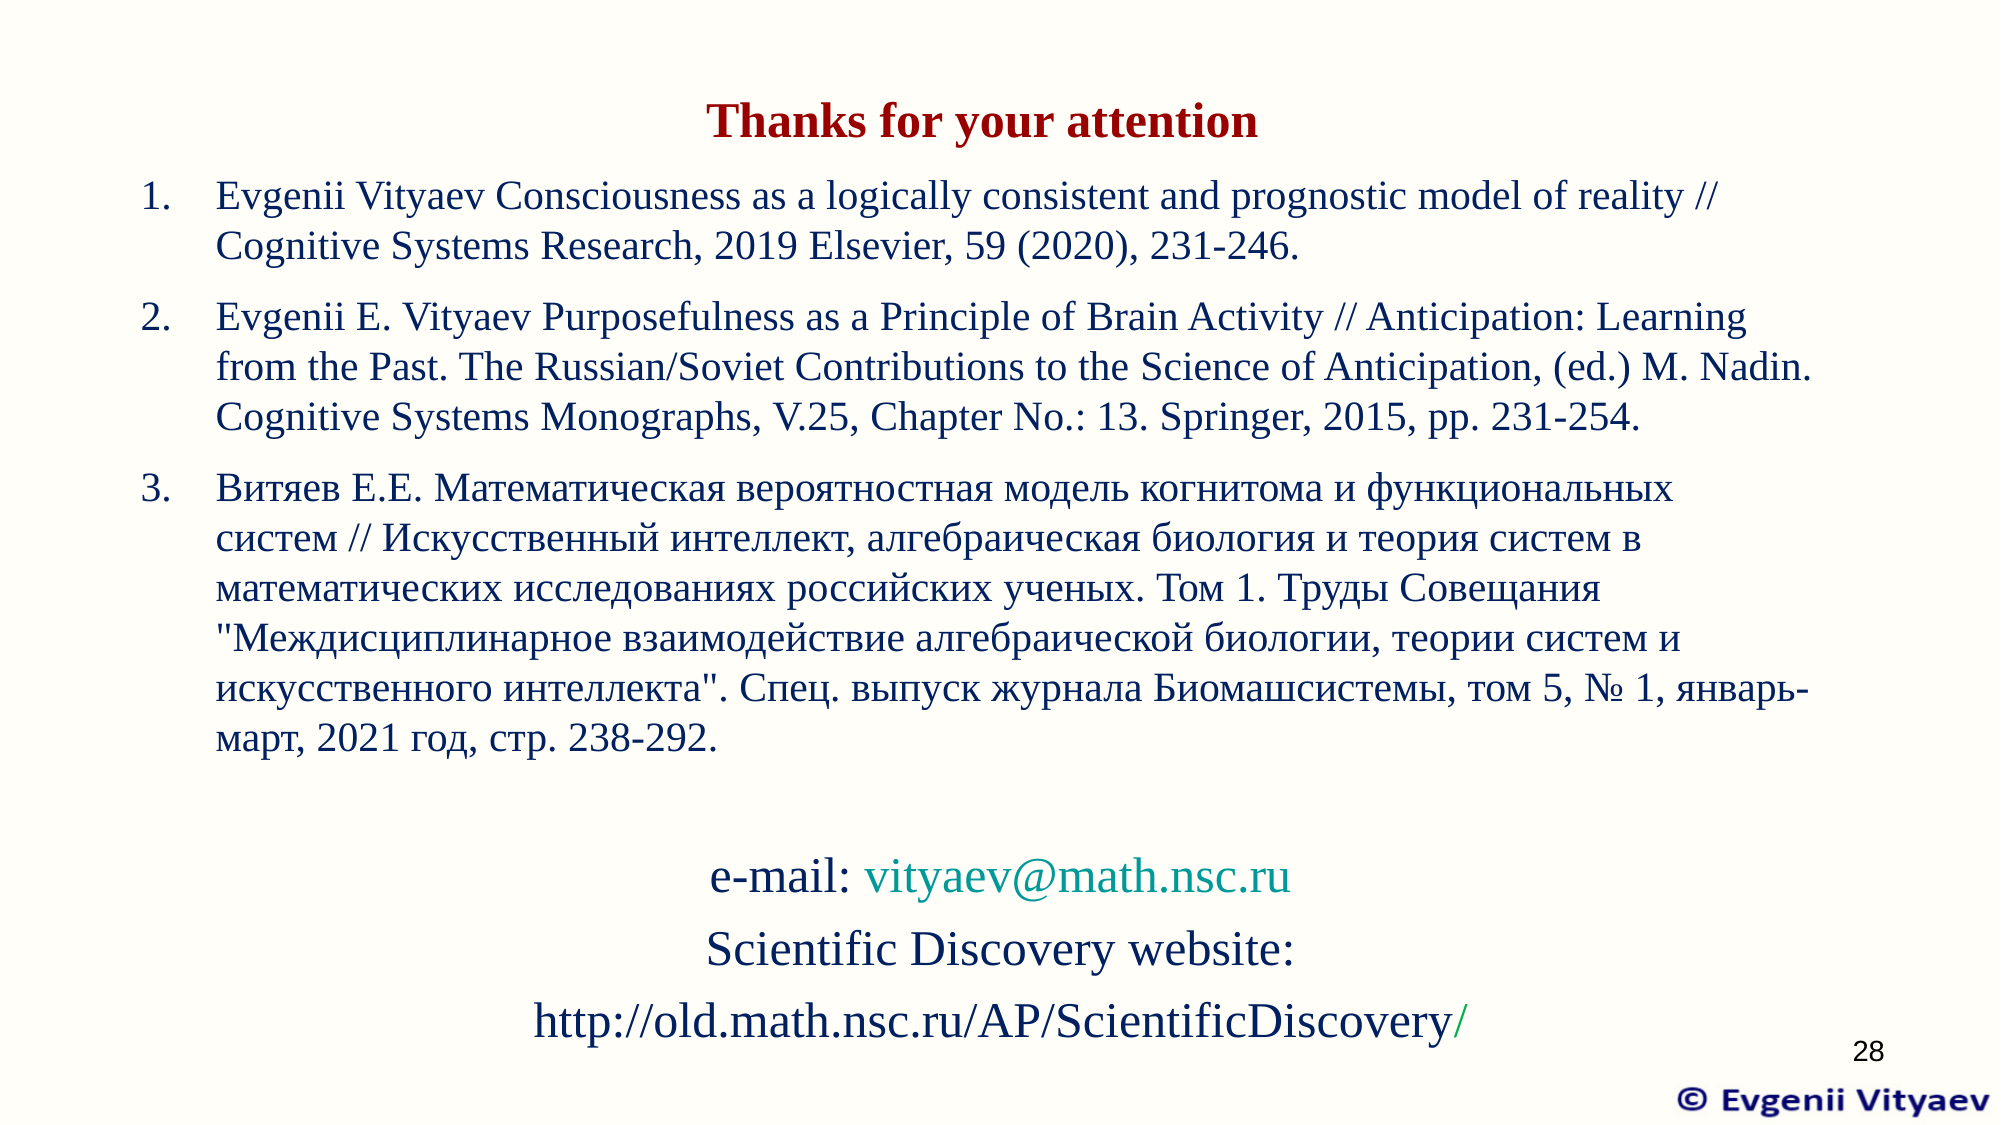

Thanks for your attention
Evgenii Vityaev Consciousness as a logically consistent and prognostic model of reality // Cognitive Systems Research, 2019 Elsevier, 59 (2020), 231-246.
Evgenii E. Vityaev Purposefulness as a Principle of Brain Activity // Anticipation: Learning from the Past. The Russian/Soviet Contributions to the Science of Anticipation, (ed.) M. Nadin. Cognitive Systems Monographs, V.25, Chapter No.: 13. Springer, 2015, pp. 231-254.
Витяев Е.Е. Математическая вероятностная модель когнитома и функциональных систем // Искусственный интеллект, алгебраическая биология и теория систем в математических исследованиях российских ученых. Том 1. Труды Совещания "Междисциплинарное взаимодействие алгебраической биологии, теории систем и искусственного интеллекта". Спец. выпуск журнала Биомашсистемы, том 5, № 1, январь-март, 2021 год, стр. 238-292.

e-mail: vityaev@math.nsc.ru
Scientific Discovery website:
http://old.math.nsc.ru/AP/ScientificDiscovery/
28